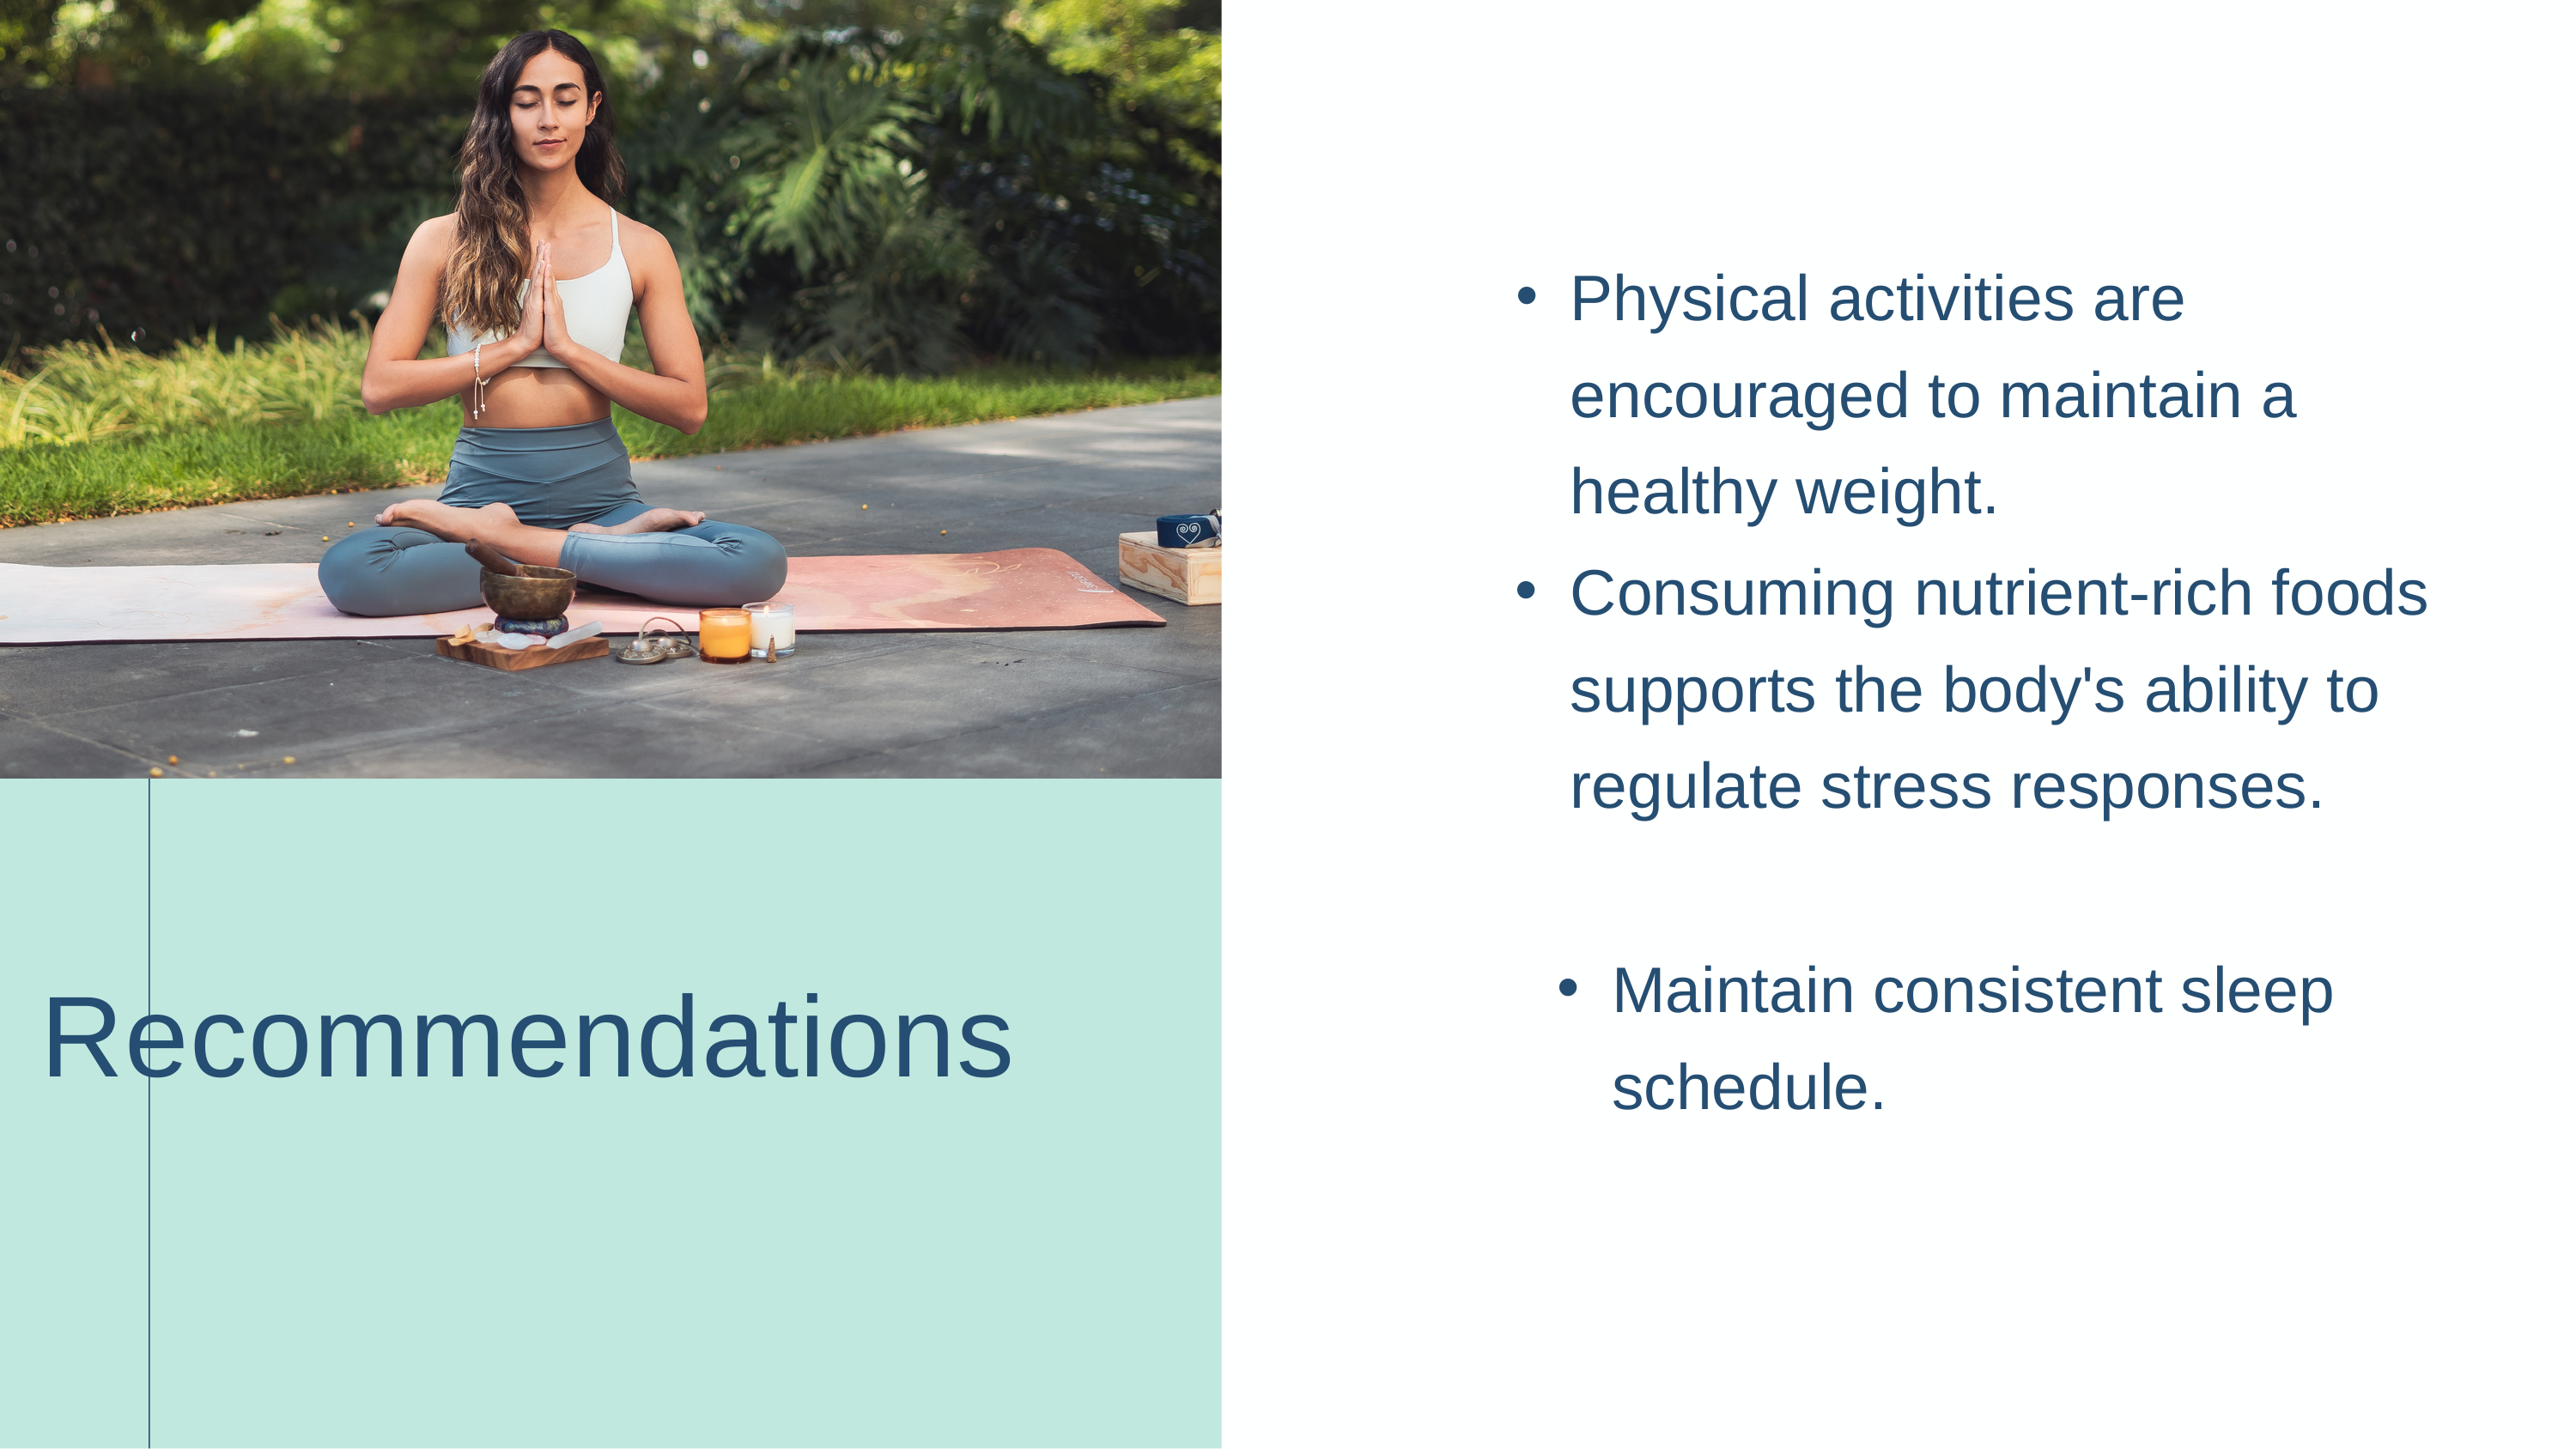

Physical activities are encouraged to maintain a healthy weight.
Consuming nutrient-rich foods supports the body's ability to regulate stress responses.

Maintain consistent sleep schedule.
Recommendations